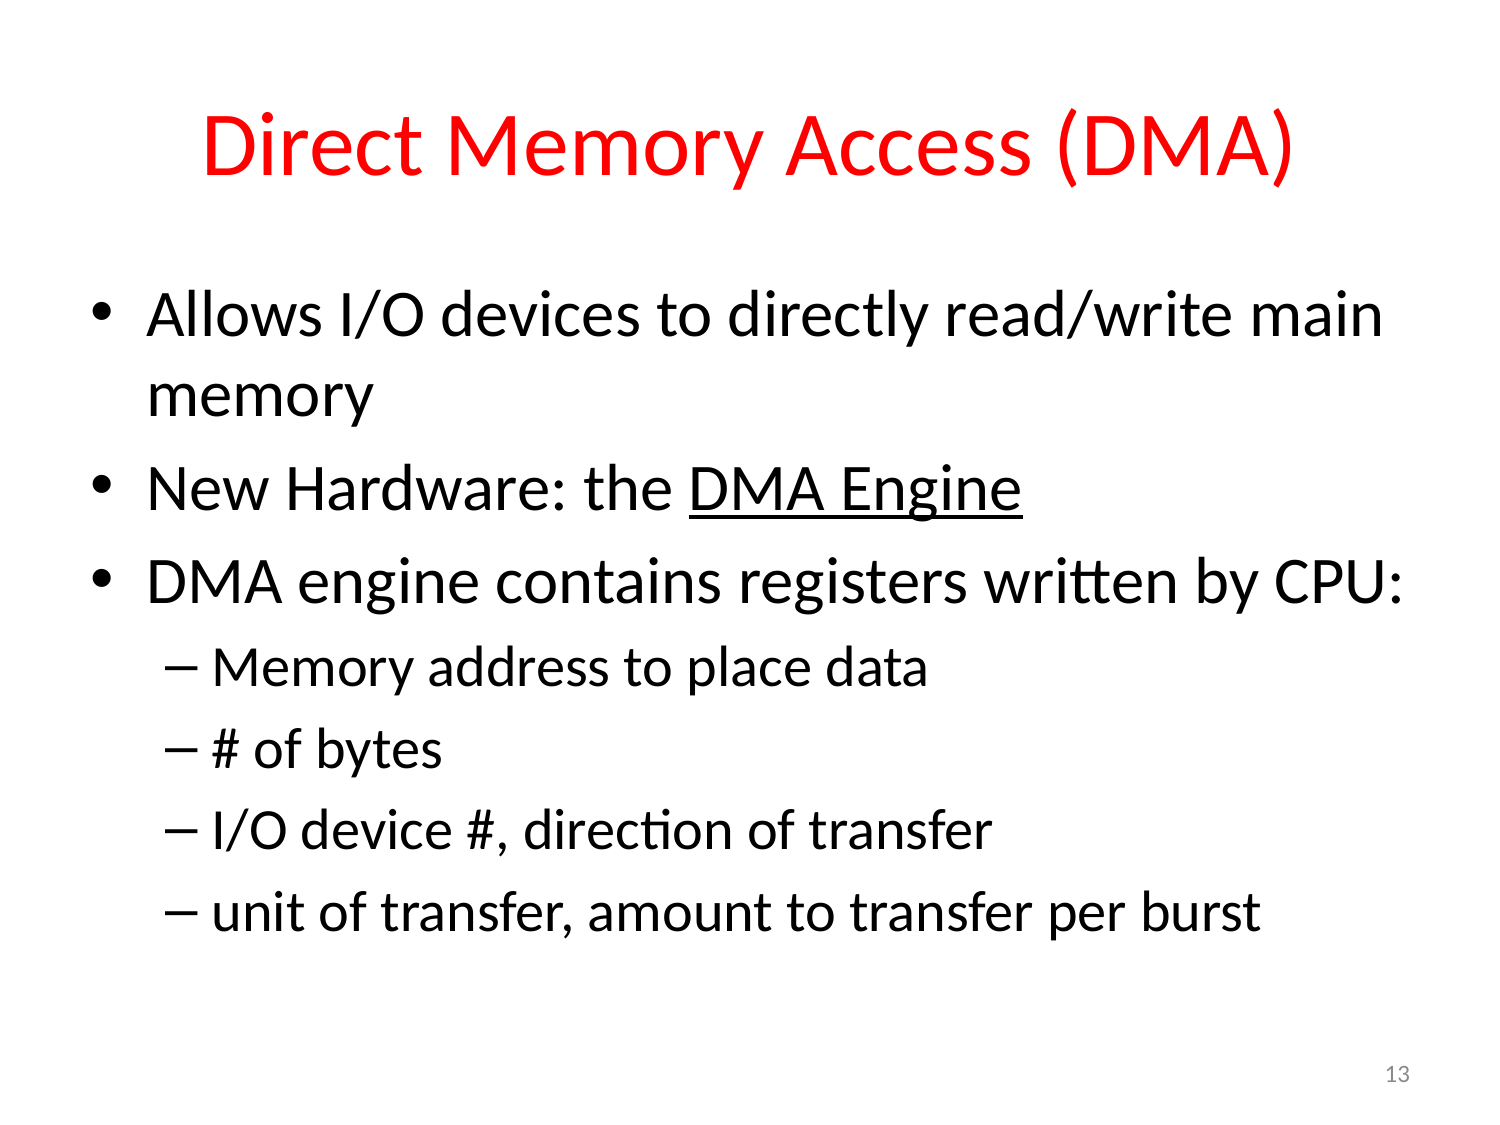

# Direct Memory Access (DMA)
Allows I/O devices to directly read/write main memory
New Hardware: the DMA Engine
DMA engine contains registers written by CPU:
Memory address to place data
# of bytes
I/O device #, direction of transfer
unit of transfer, amount to transfer per burst

13